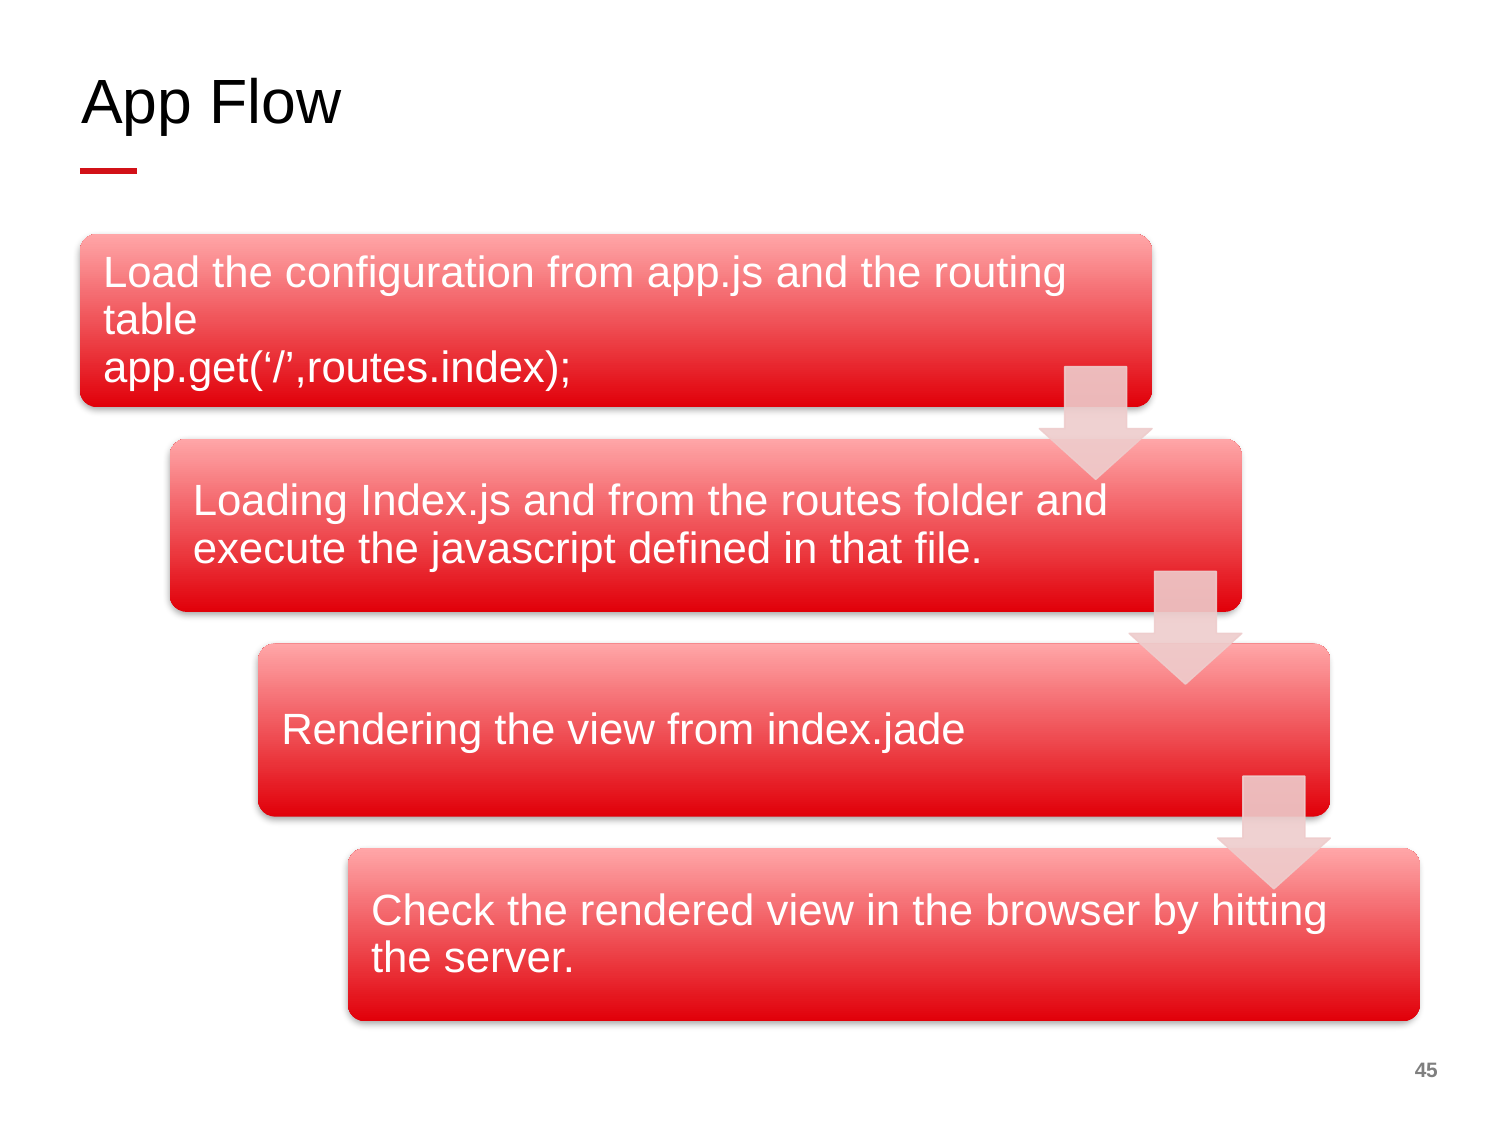

# App Flow
Load the configuration from app.js and the routing table
app.get(‘/’,routes.index);
Loading Index.js and from the routes folder and execute the javascript defined in that file.
Rendering the view from index.jade
Check the rendered view in the browser by hitting the server.